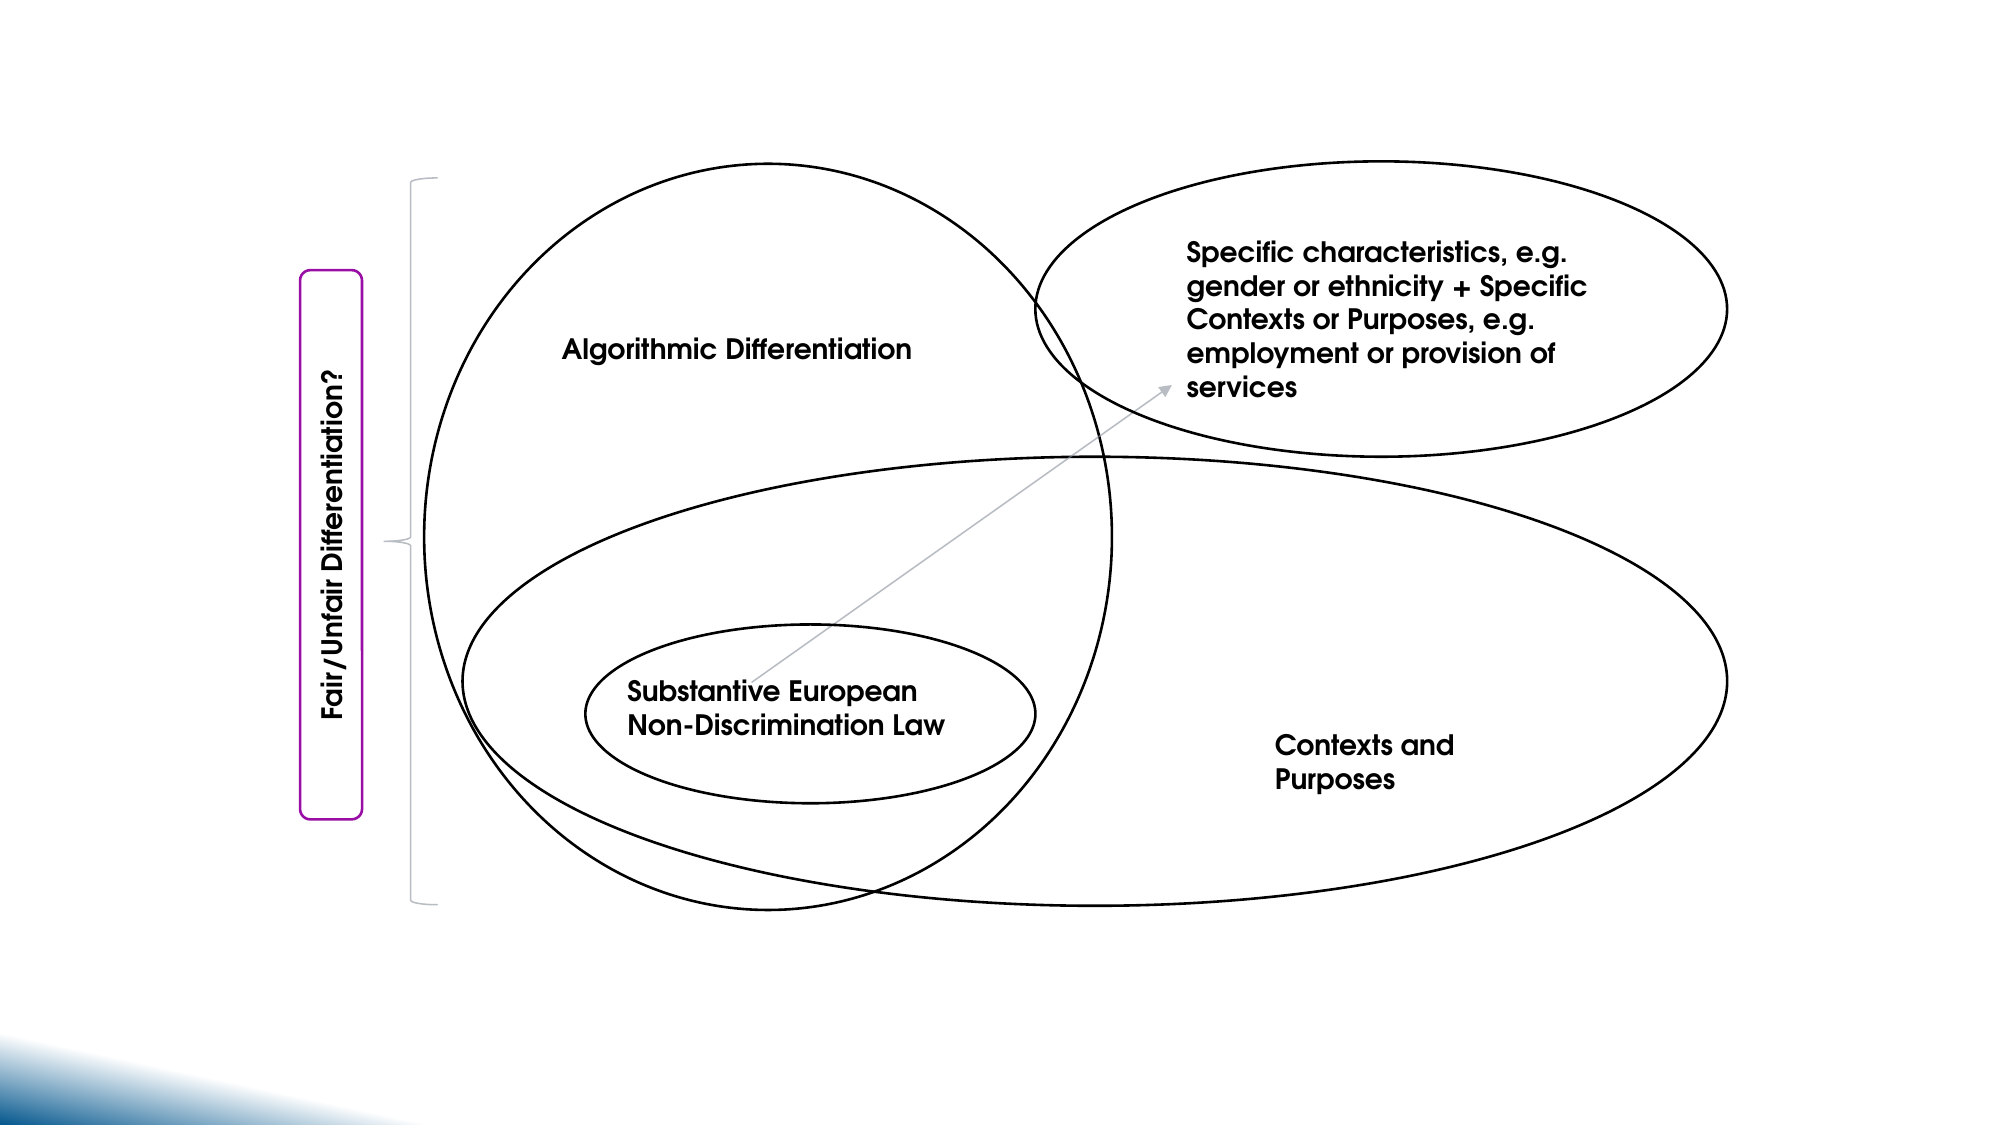

Specific characteristics, e.g. gender or ethnicity + Specific Contexts or Purposes, e.g. employment or provision of services
Fair/Unfair Differentiation?
Algorithmic Differentiation

Substantive European Non-Discrimination Law
Contexts and Purposes